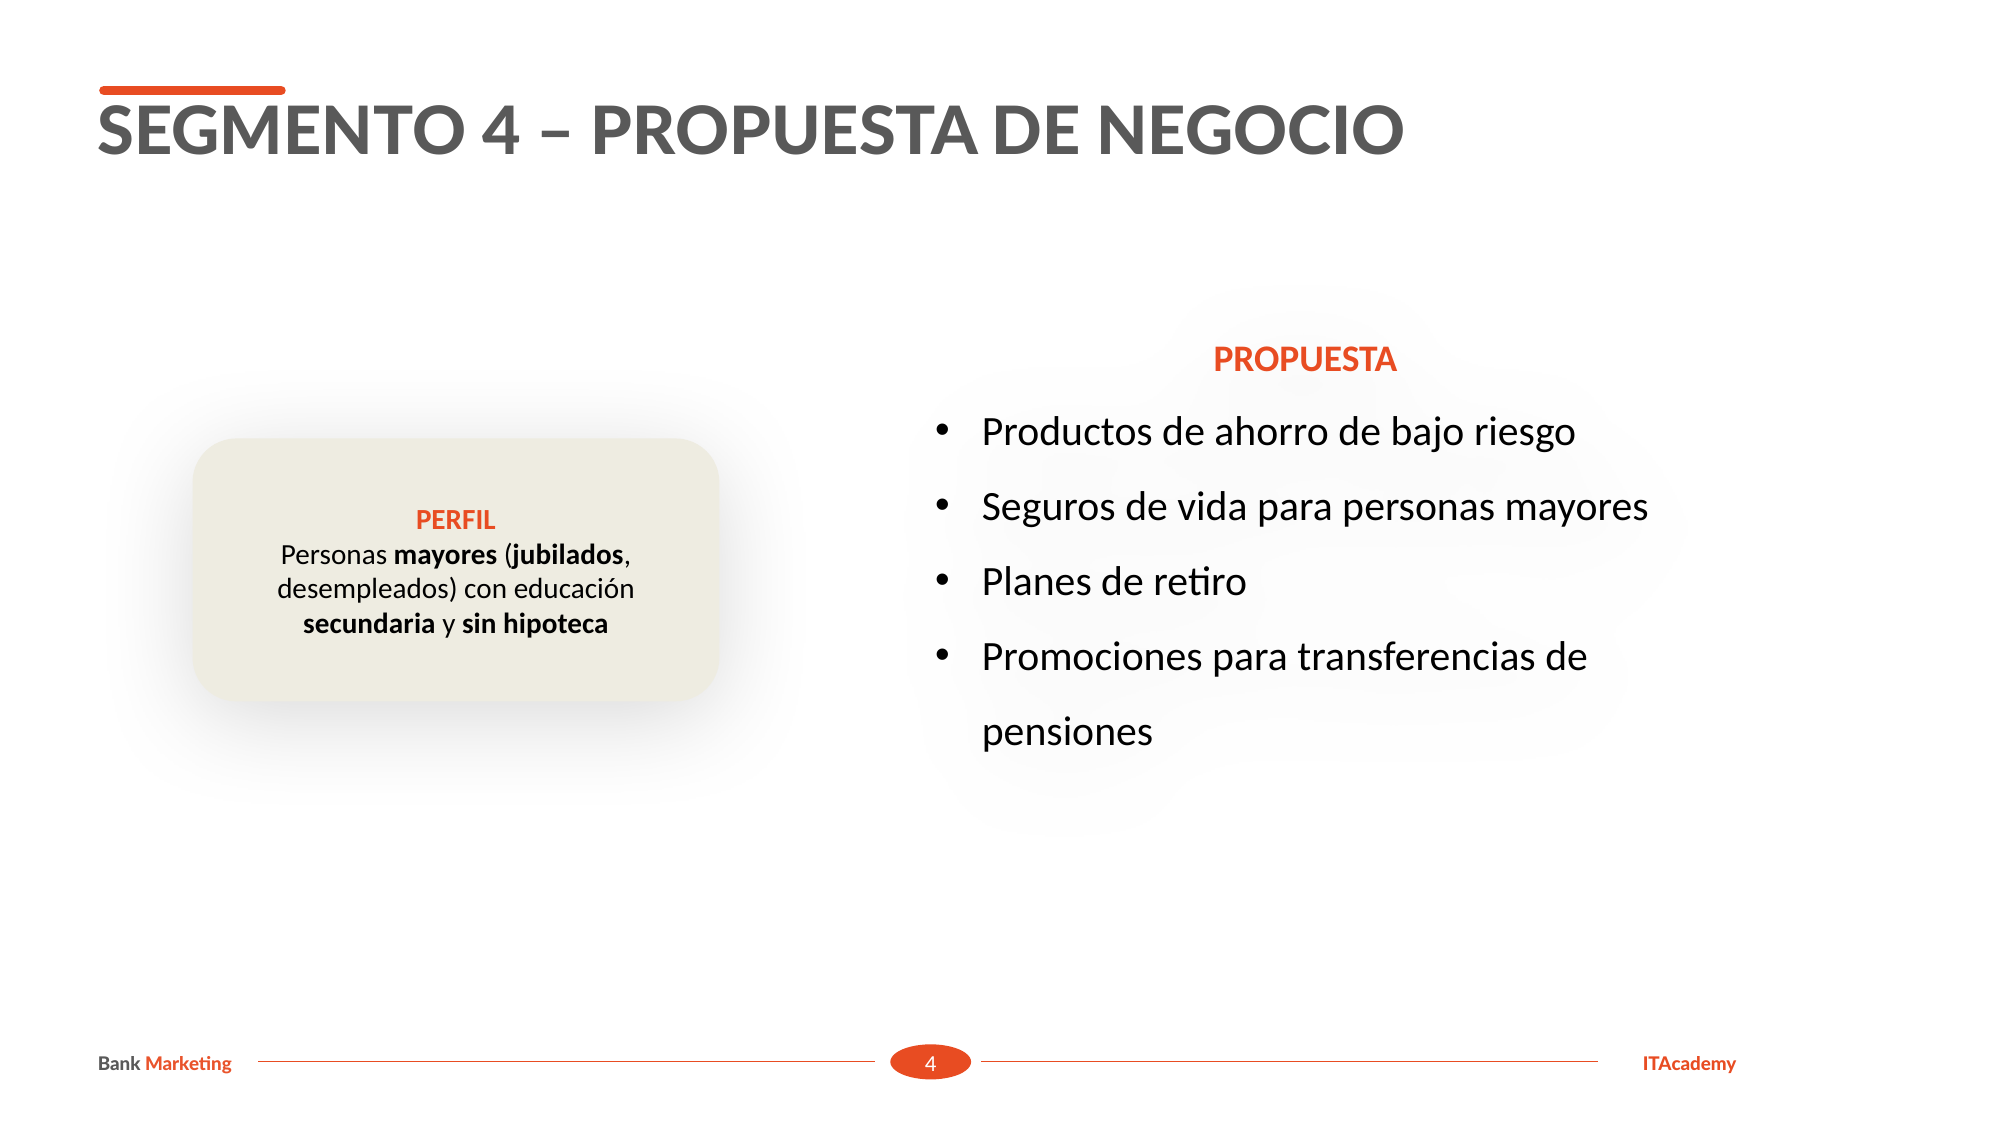

SEGMENTO 4 – PROPUESTA DE NEGOCIO

PROPUESTA
Productos de ahorro de bajo riesgo
Seguros de vida para personas mayores
Planes de retiro
Promociones para transferencias de pensiones
PERFIL
Personas mayores (jubilados, desempleados) con educación secundaria y sin hipoteca
Bank Marketing 									  	          ITAcademy
4